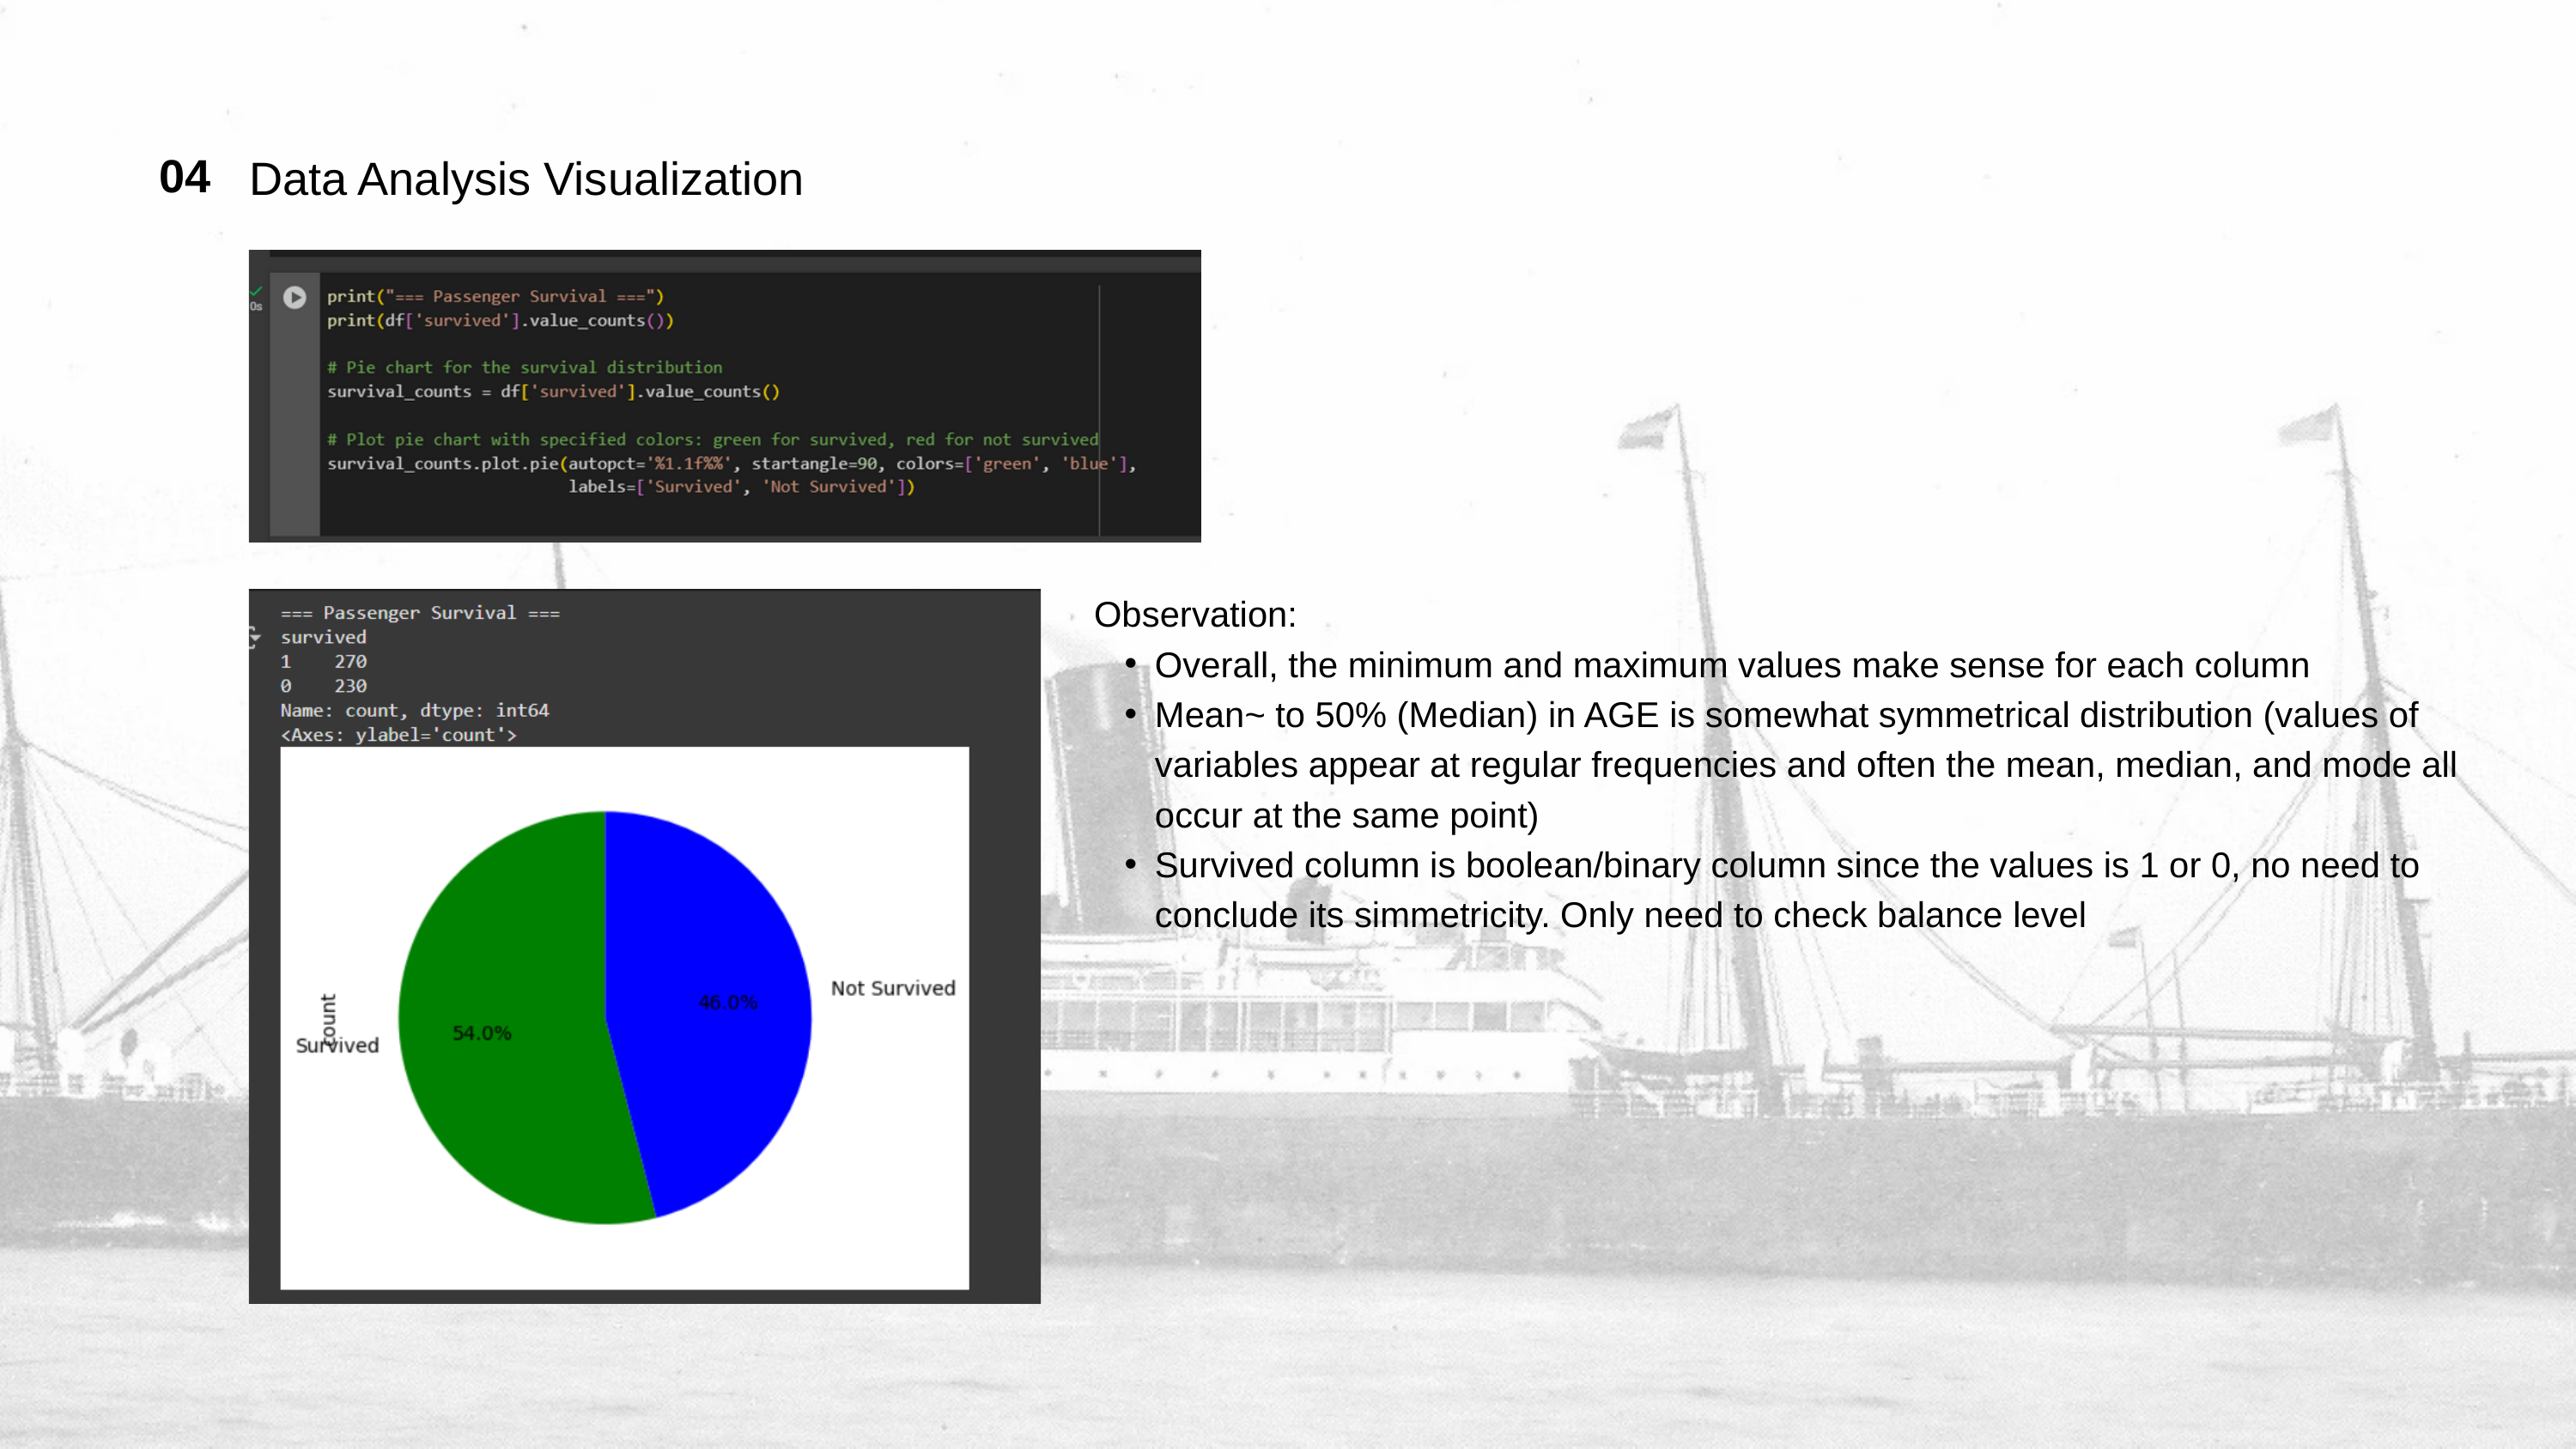

04
Data Analysis Visualization

Observation:
Overall, the minimum and maximum values make sense for each column
Mean~ to 50% (Median) in AGE is somewhat symmetrical distribution (values of variables appear at regular frequencies and often the mean, median, and mode all occur at the same point)
Survived column is boolean/binary column since the values is 1 or 0, no need to conclude its simmetricity. Only need to check balance level